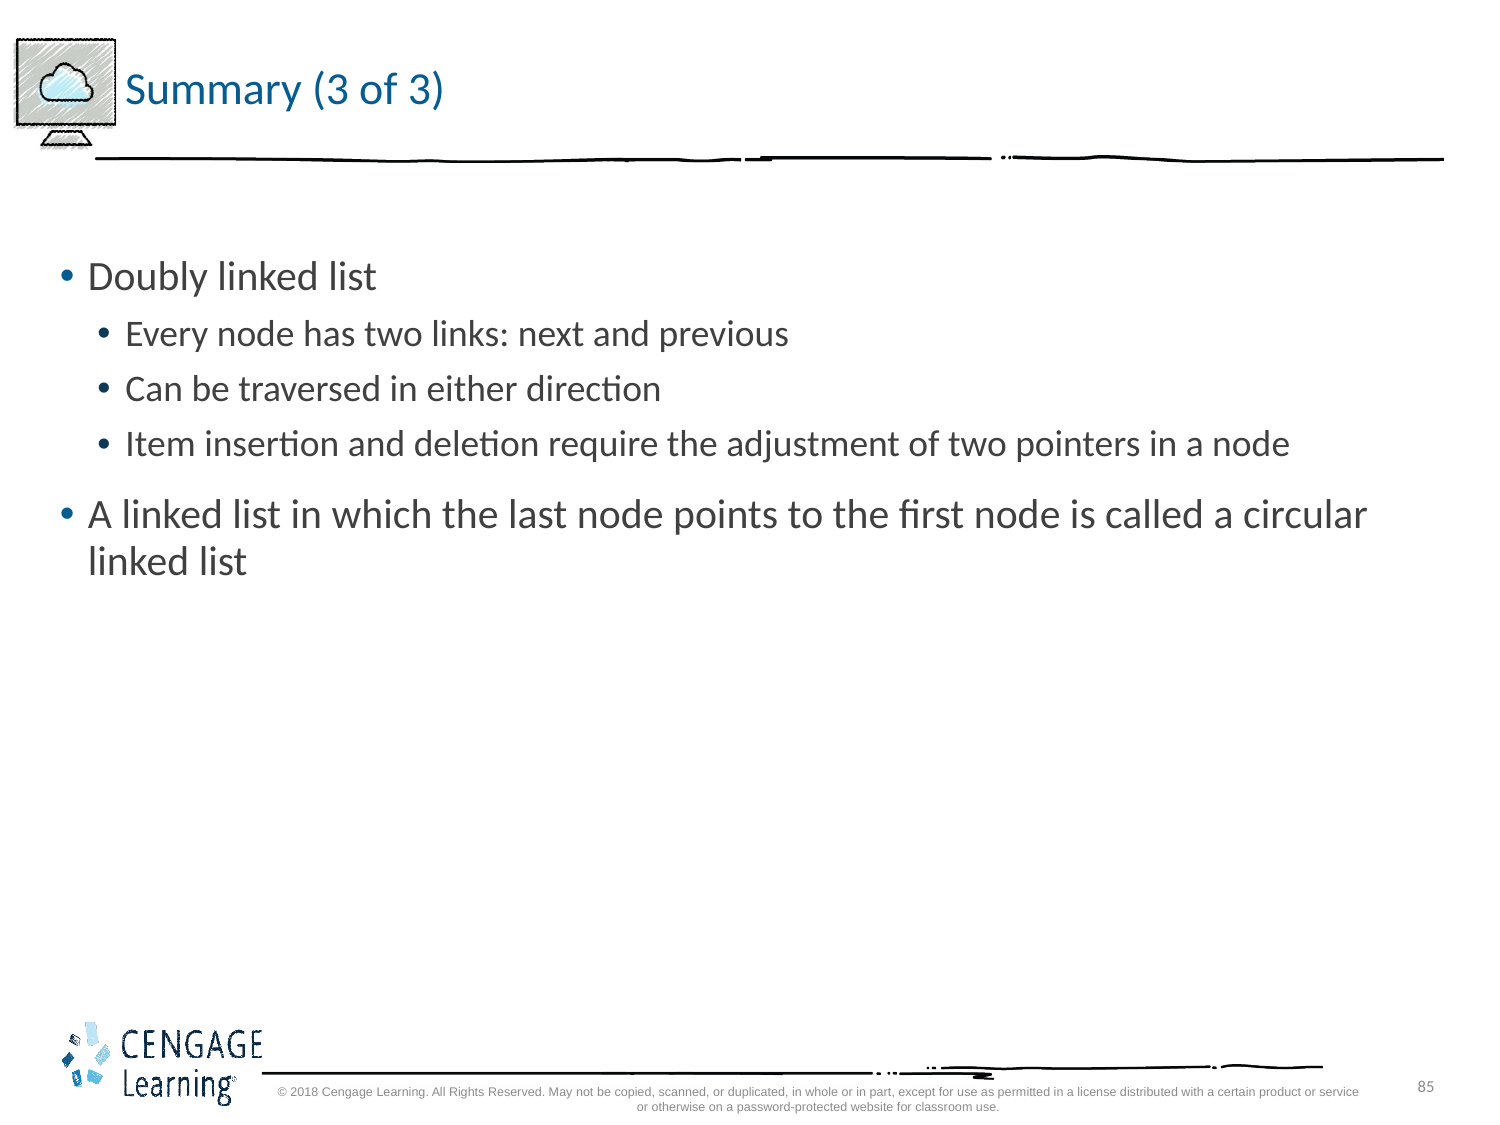

# Summary (3 of 3)
Doubly linked list
Every node has two links: next and previous
Can be traversed in either direction
Item insertion and deletion require the adjustment of two pointers in a node
A linked list in which the last node points to the first node is called a circular linked list
© 2018 Cengage Learning. All Rights Reserved. May not be copied, scanned, or duplicated, in whole or in part, except for use as permitted in a license distributed with a certain product or service or otherwise on a password-protected website for classroom use.